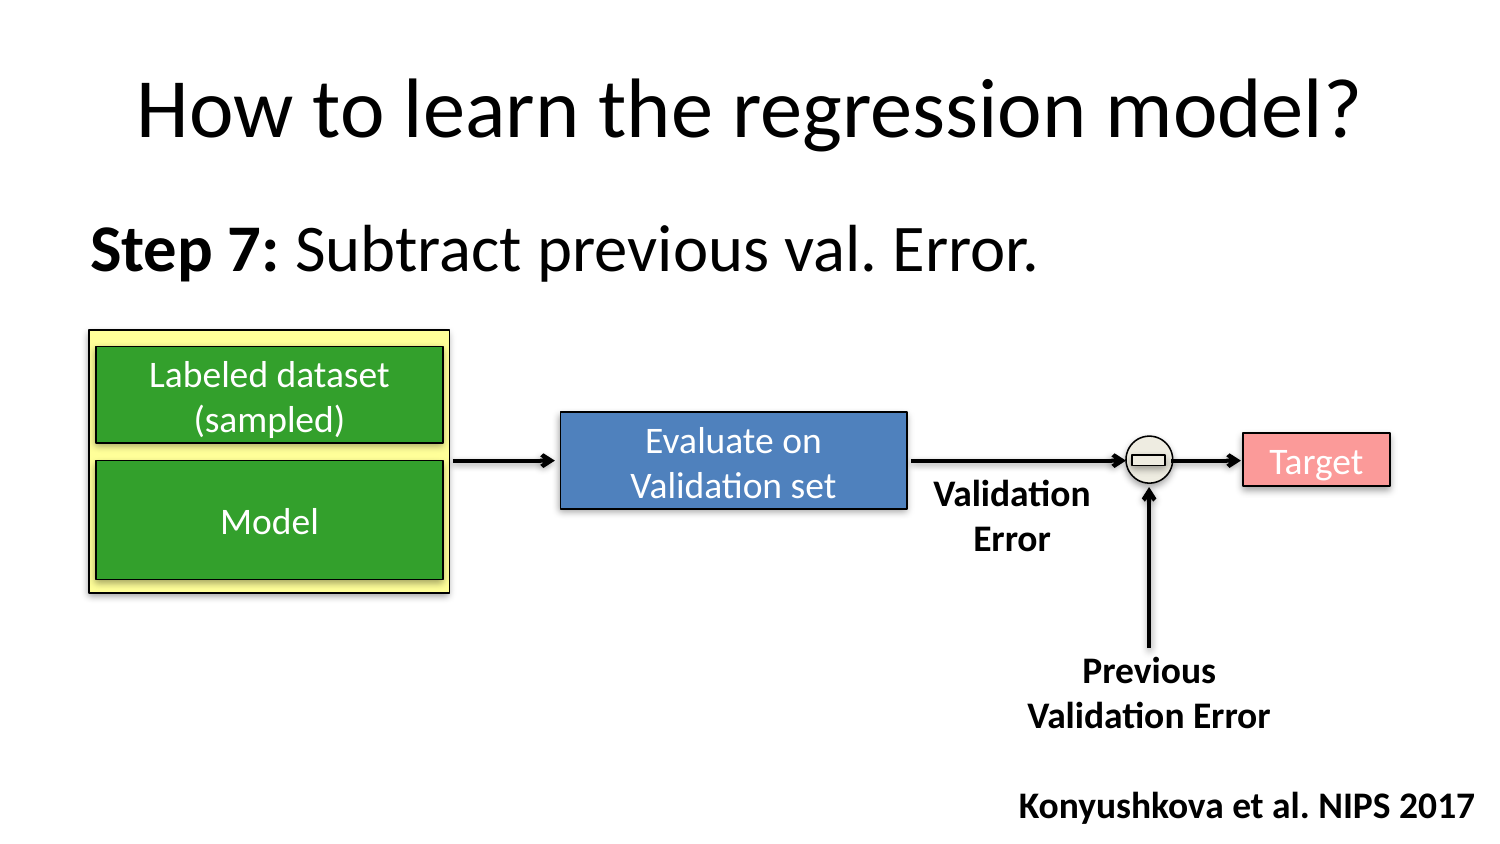

# How to learn the regression model?
Step 7: Subtract previous val. Error.

Labeled dataset (sampled)
Model
Evaluate on Validation set
Target

Validation
Error
Previous
Validation Error
Konyushkova et al. NIPS 2017